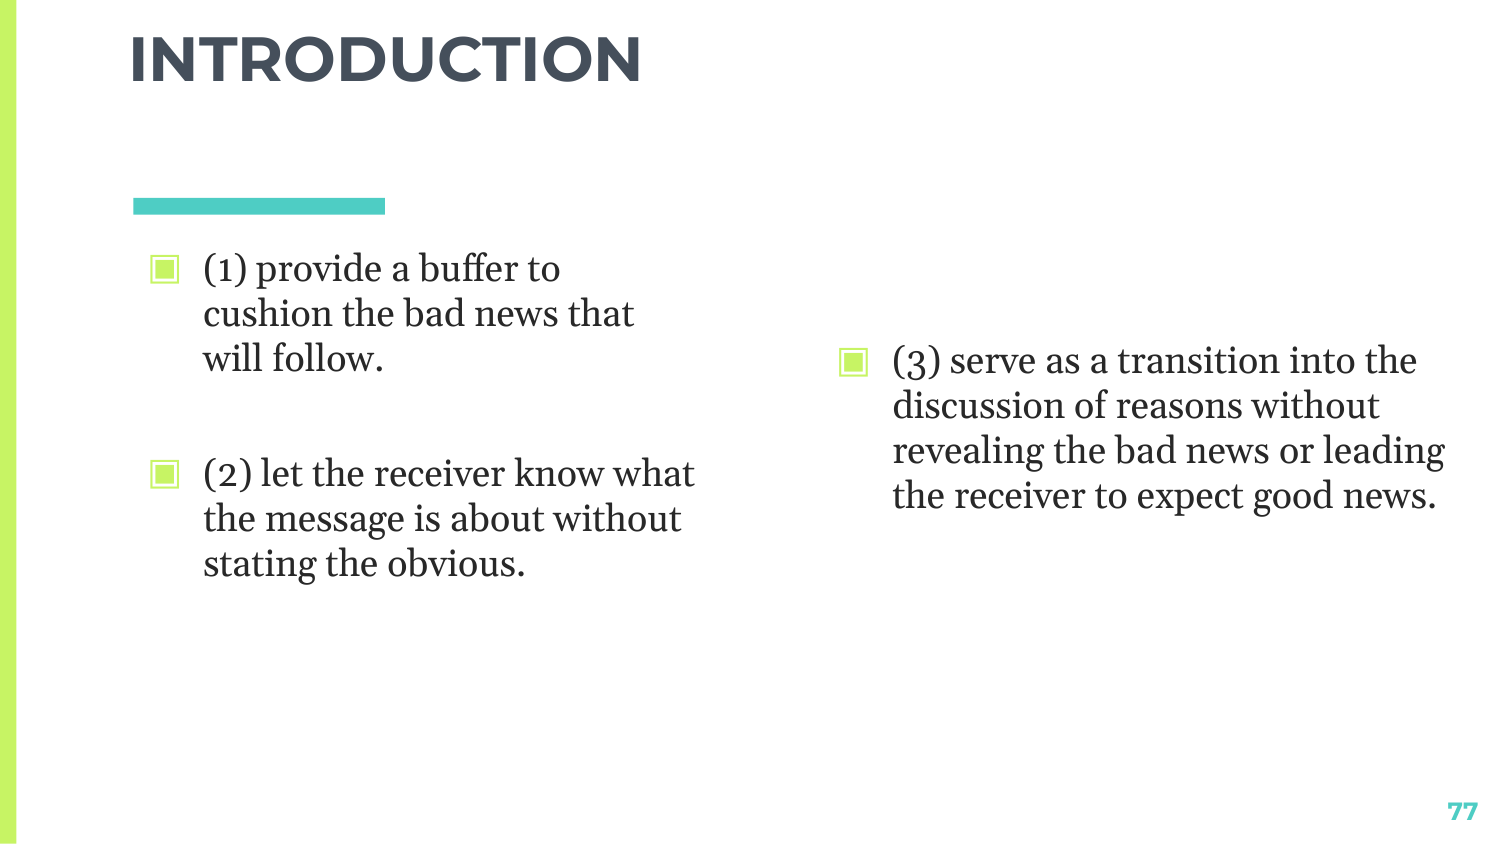

# INTRODUCTION
(1) provide a buffer to cushion the bad news that will follow.

(2) let the receiver know what the message is about without stating the obvious.
(3) serve as a transition into the discussion of reasons without revealing the bad news or leading the receiver to expect good news.
77